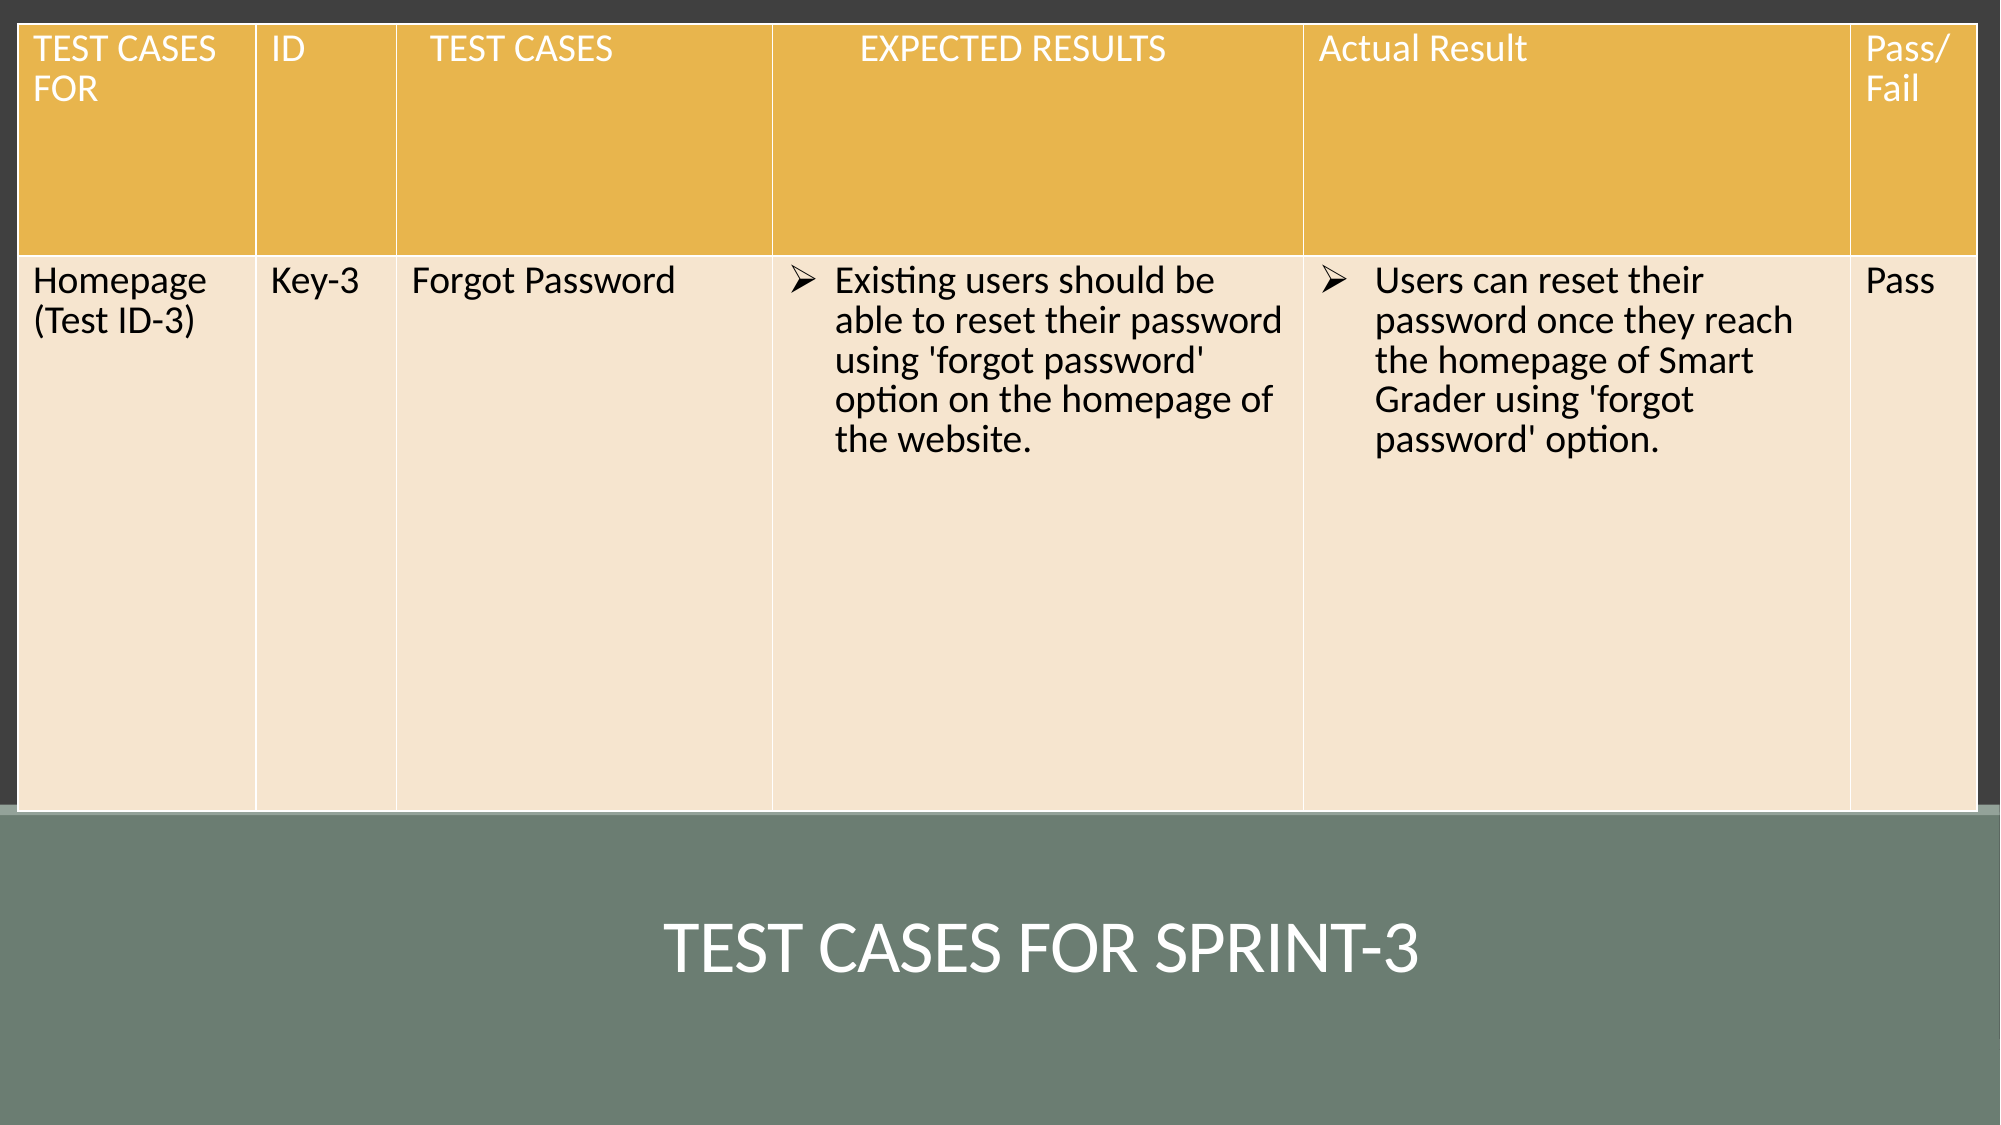

| TEST CASES FOR | ID | TEST CASES | EXPECTED RESULTS | Actual Result | Pass/Fail |
| --- | --- | --- | --- | --- | --- |
| Homepage (Test ID-3) | Key-3 | Forgot Password | Existing users should be able to reset their password using 'forgot password' option on the homepage of the website. | Users can reset their password once they reach the homepage of Smart Grader using 'forgot password' option. | Pass |

TEST CASES FOR SPRINT-3